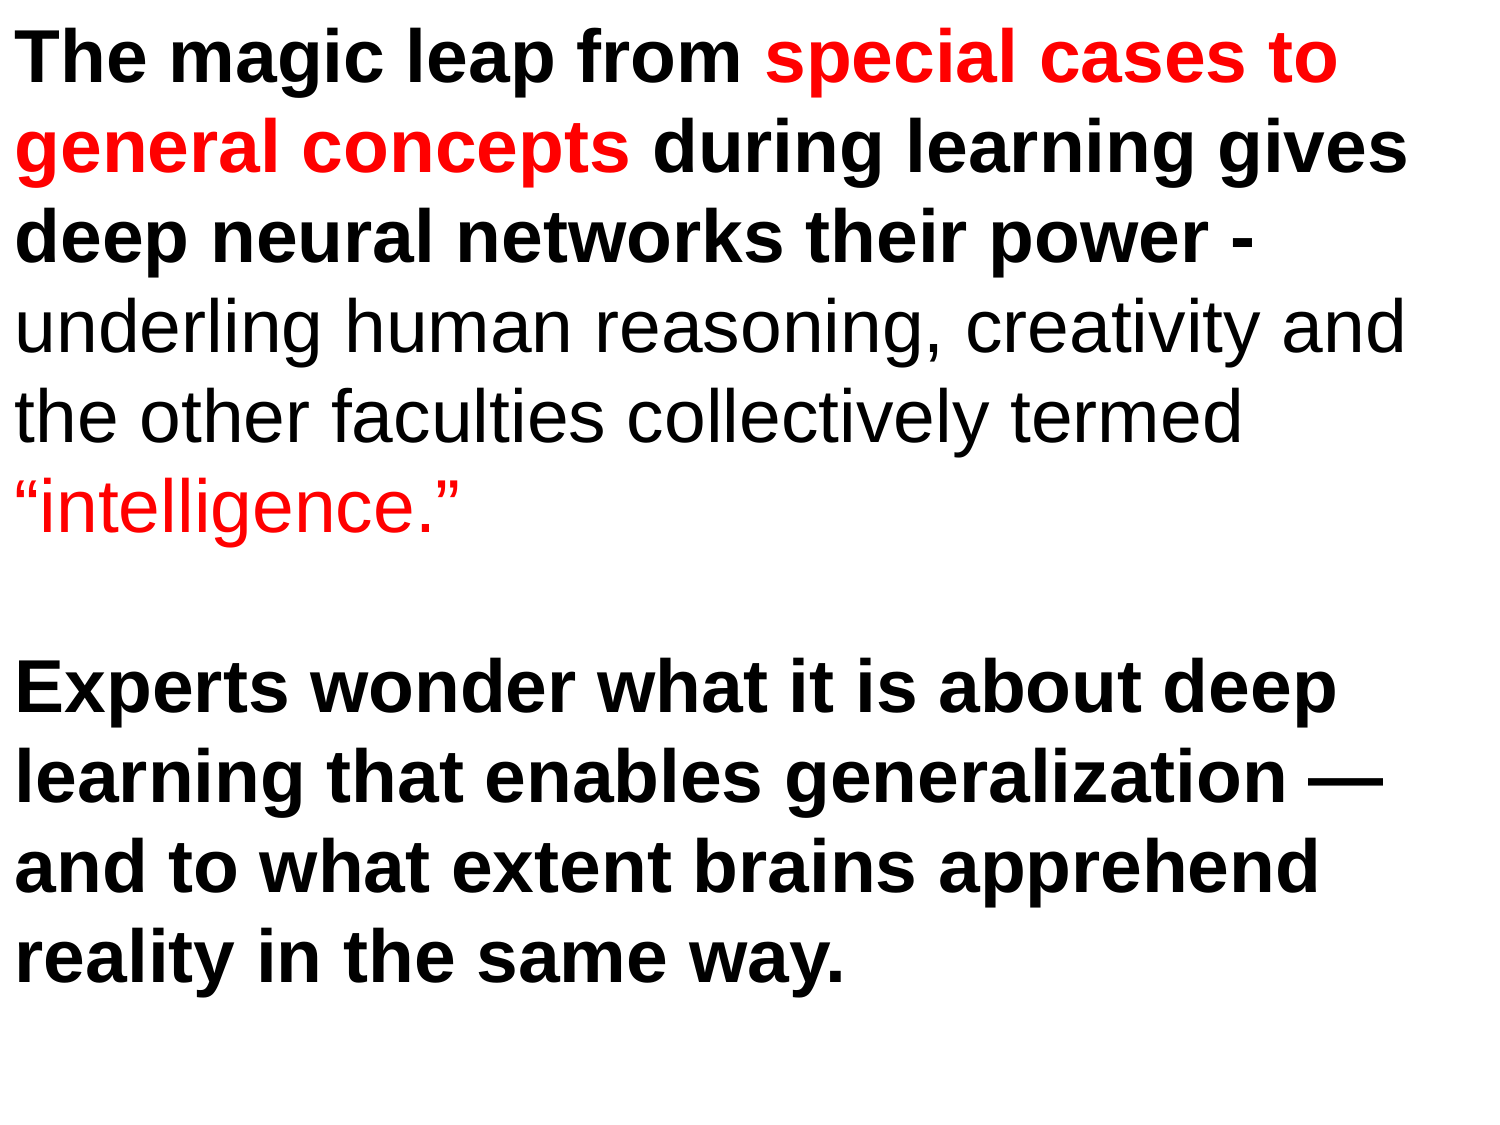

The magic leap from special cases to general concepts during learning gives deep neural networks their power - underling human reasoning, creativity and the other faculties collectively termed “intelligence.”

Experts wonder what it is about deep learning that enables generalization — and to what extent brains apprehend reality in the same way.